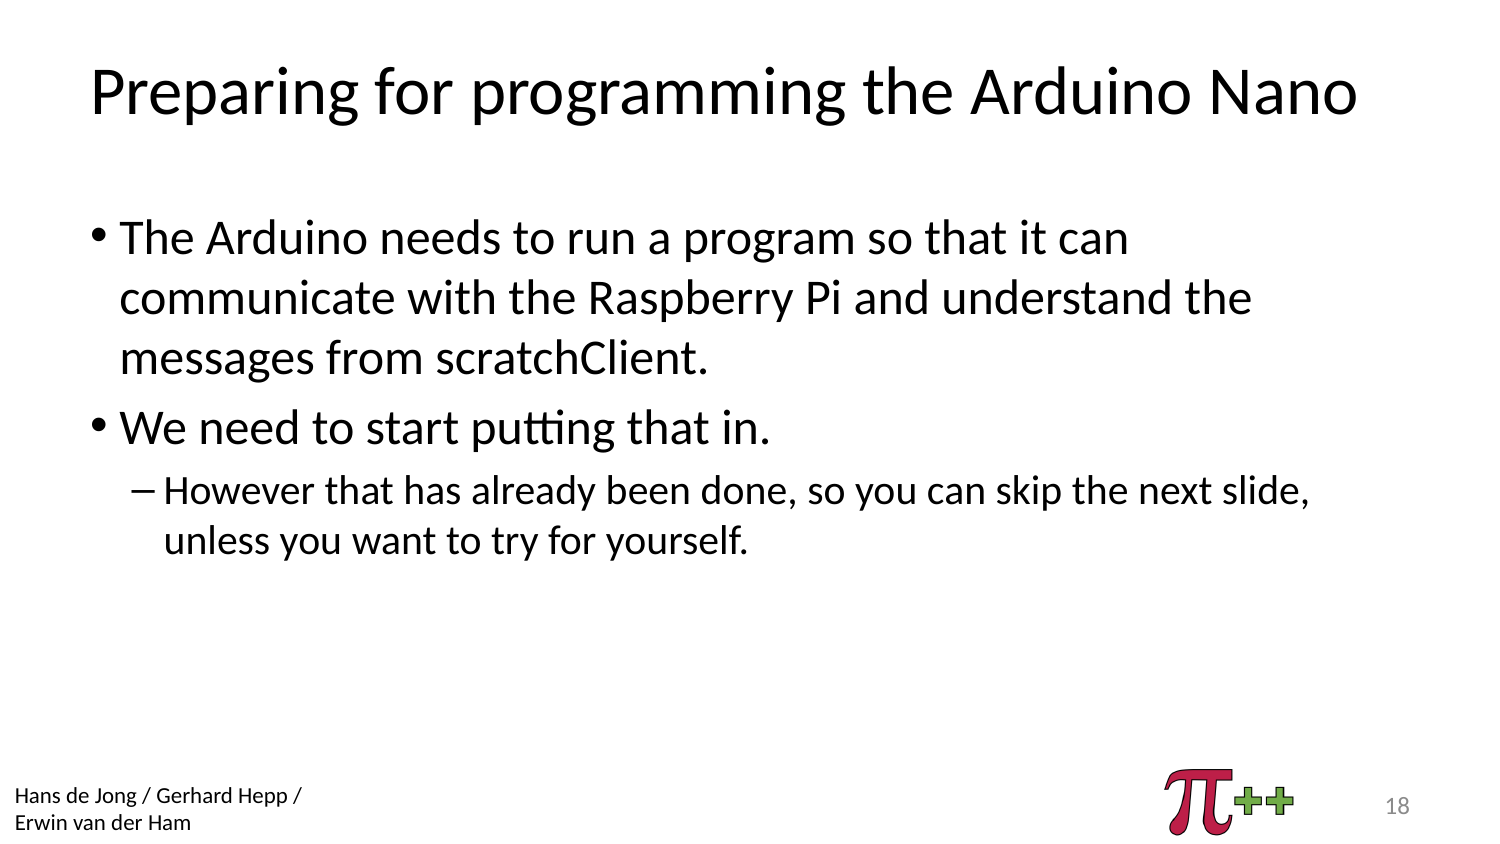

# Preparing for programming the Arduino Nano
The Arduino needs to run a program so that it can communicate with the Raspberry Pi and understand the messages from scratchClient.
We need to start putting that in.
However that has already been done, so you can skip the next slide, unless you want to try for yourself.
18